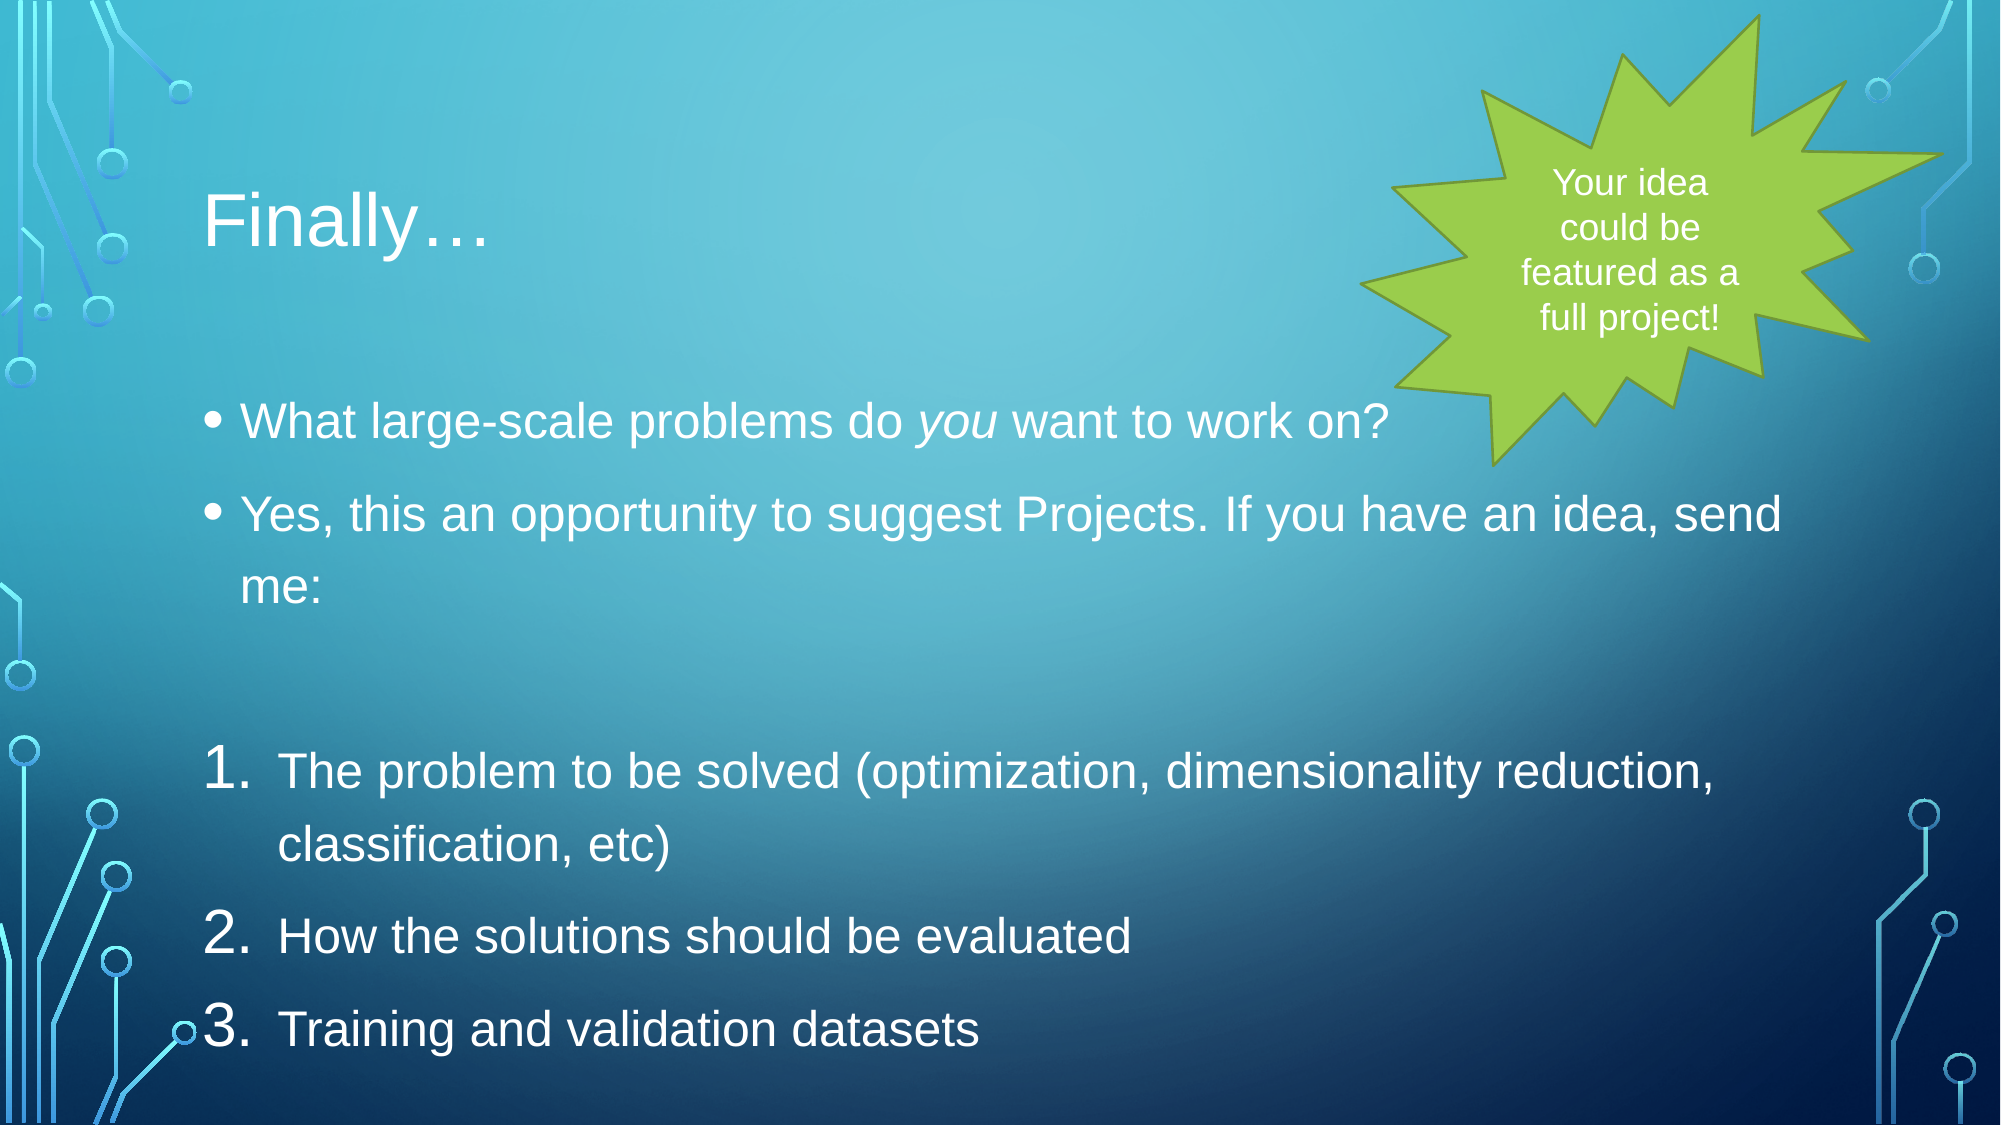

Your idea could be featured as a full project!
# Finally…
What large-scale problems do you want to work on?
Yes, this an opportunity to suggest Projects. If you have an idea, send me:

The problem to be solved (optimization, dimensionality reduction, classification, etc)
How the solutions should be evaluated
Training and validation datasets